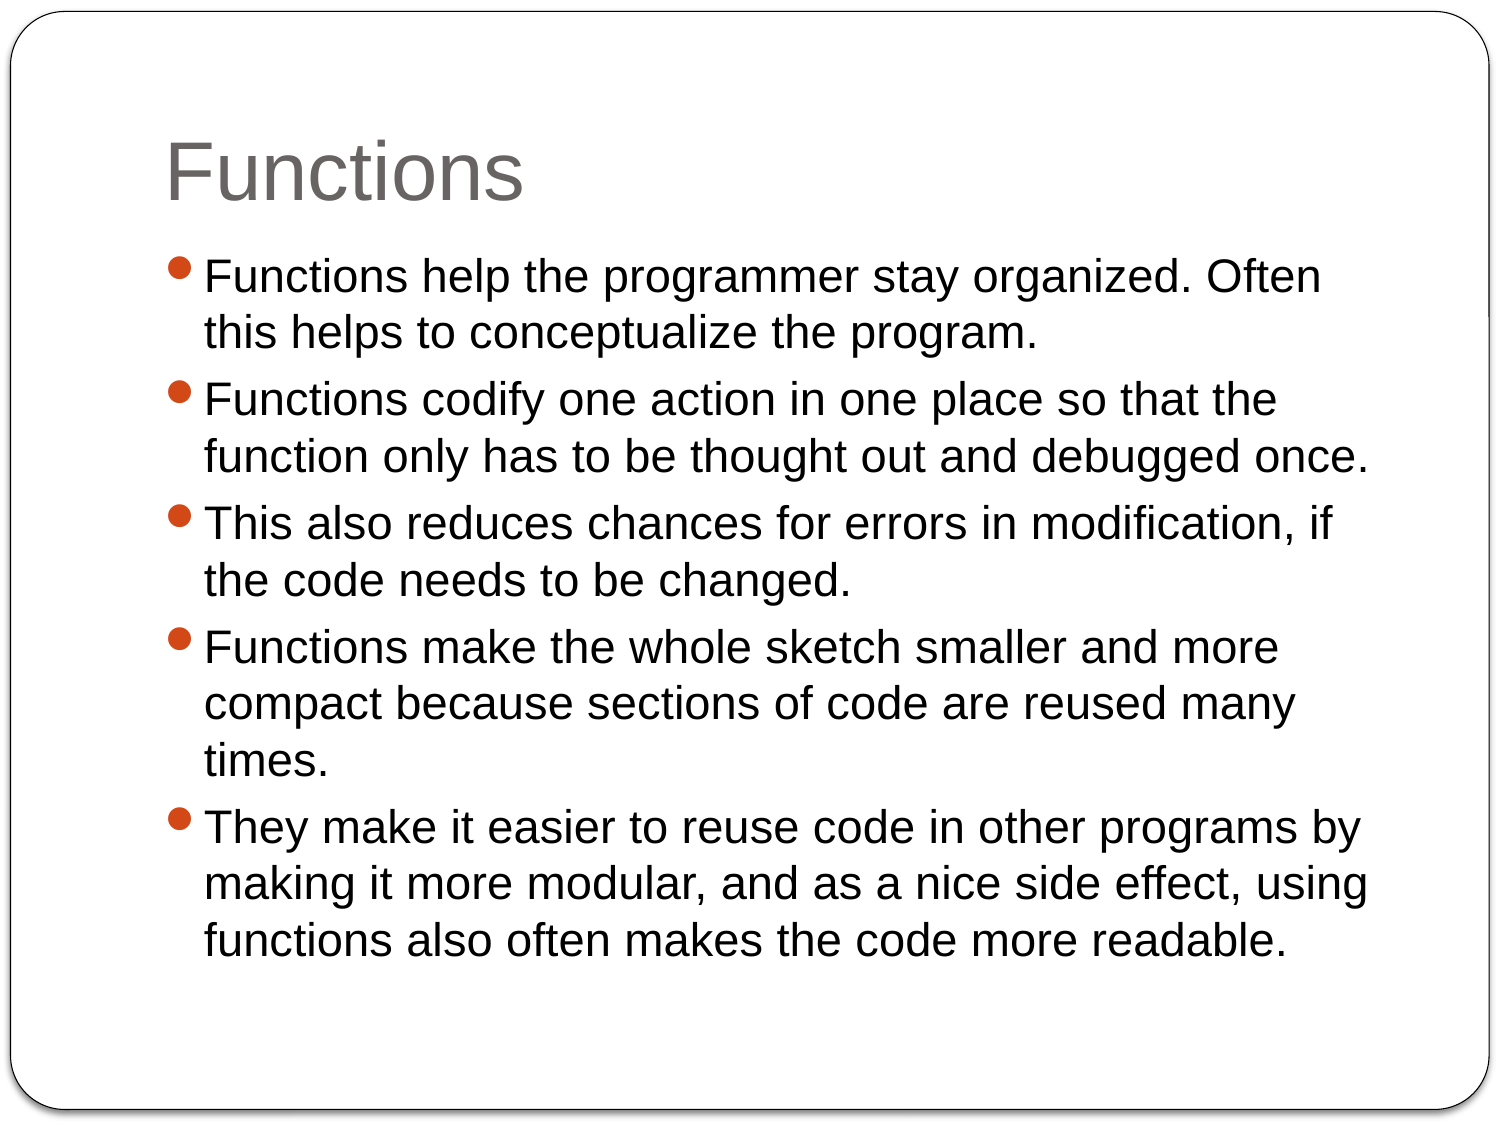

# Functions
Functions help the programmer stay organized. Often this helps to conceptualize the program.
Functions codify one action in one place so that the function only has to be thought out and debugged once.
This also reduces chances for errors in modification, if the code needs to be changed.
Functions make the whole sketch smaller and more compact because sections of code are reused many times.
They make it easier to reuse code in other programs by making it more modular, and as a nice side effect, using functions also often makes the code more readable.